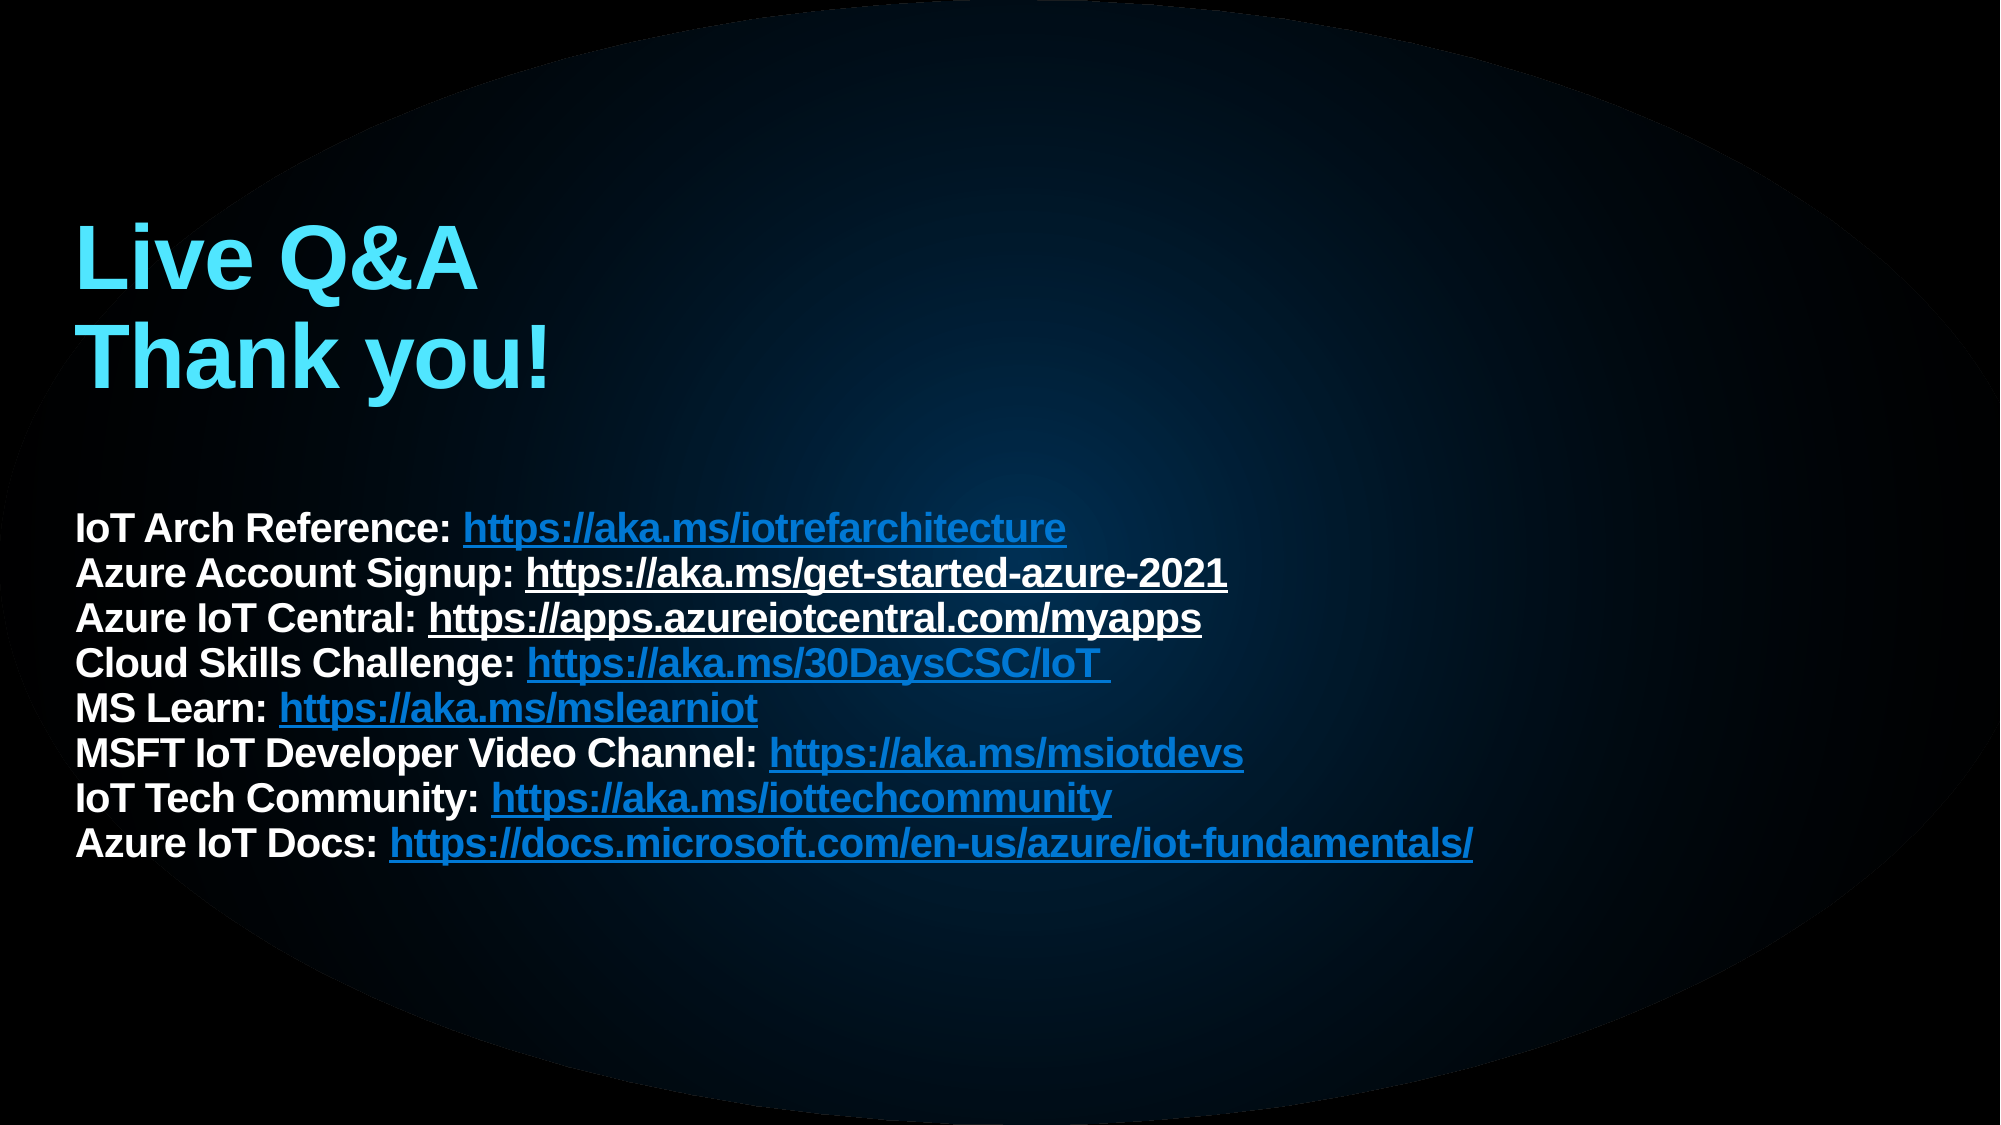

# Live Q&A Thank you! IoT Arch Reference: https://aka.ms/iotrefarchitecture Azure Account Signup: https://aka.ms/get-started-azure-2021 Azure IoT Central: https://apps.azureiotcentral.com/myapps Cloud Skills Challenge: https://aka.ms/30DaysCSC/IoT MS Learn: https://aka.ms/mslearniot MSFT IoT Developer Video Channel: https://aka.ms/msiotdevs IoT Tech Community: https://aka.ms/iottechcommunity Azure IoT Docs: https://docs.microsoft.com/en-us/azure/iot-fundamentals/